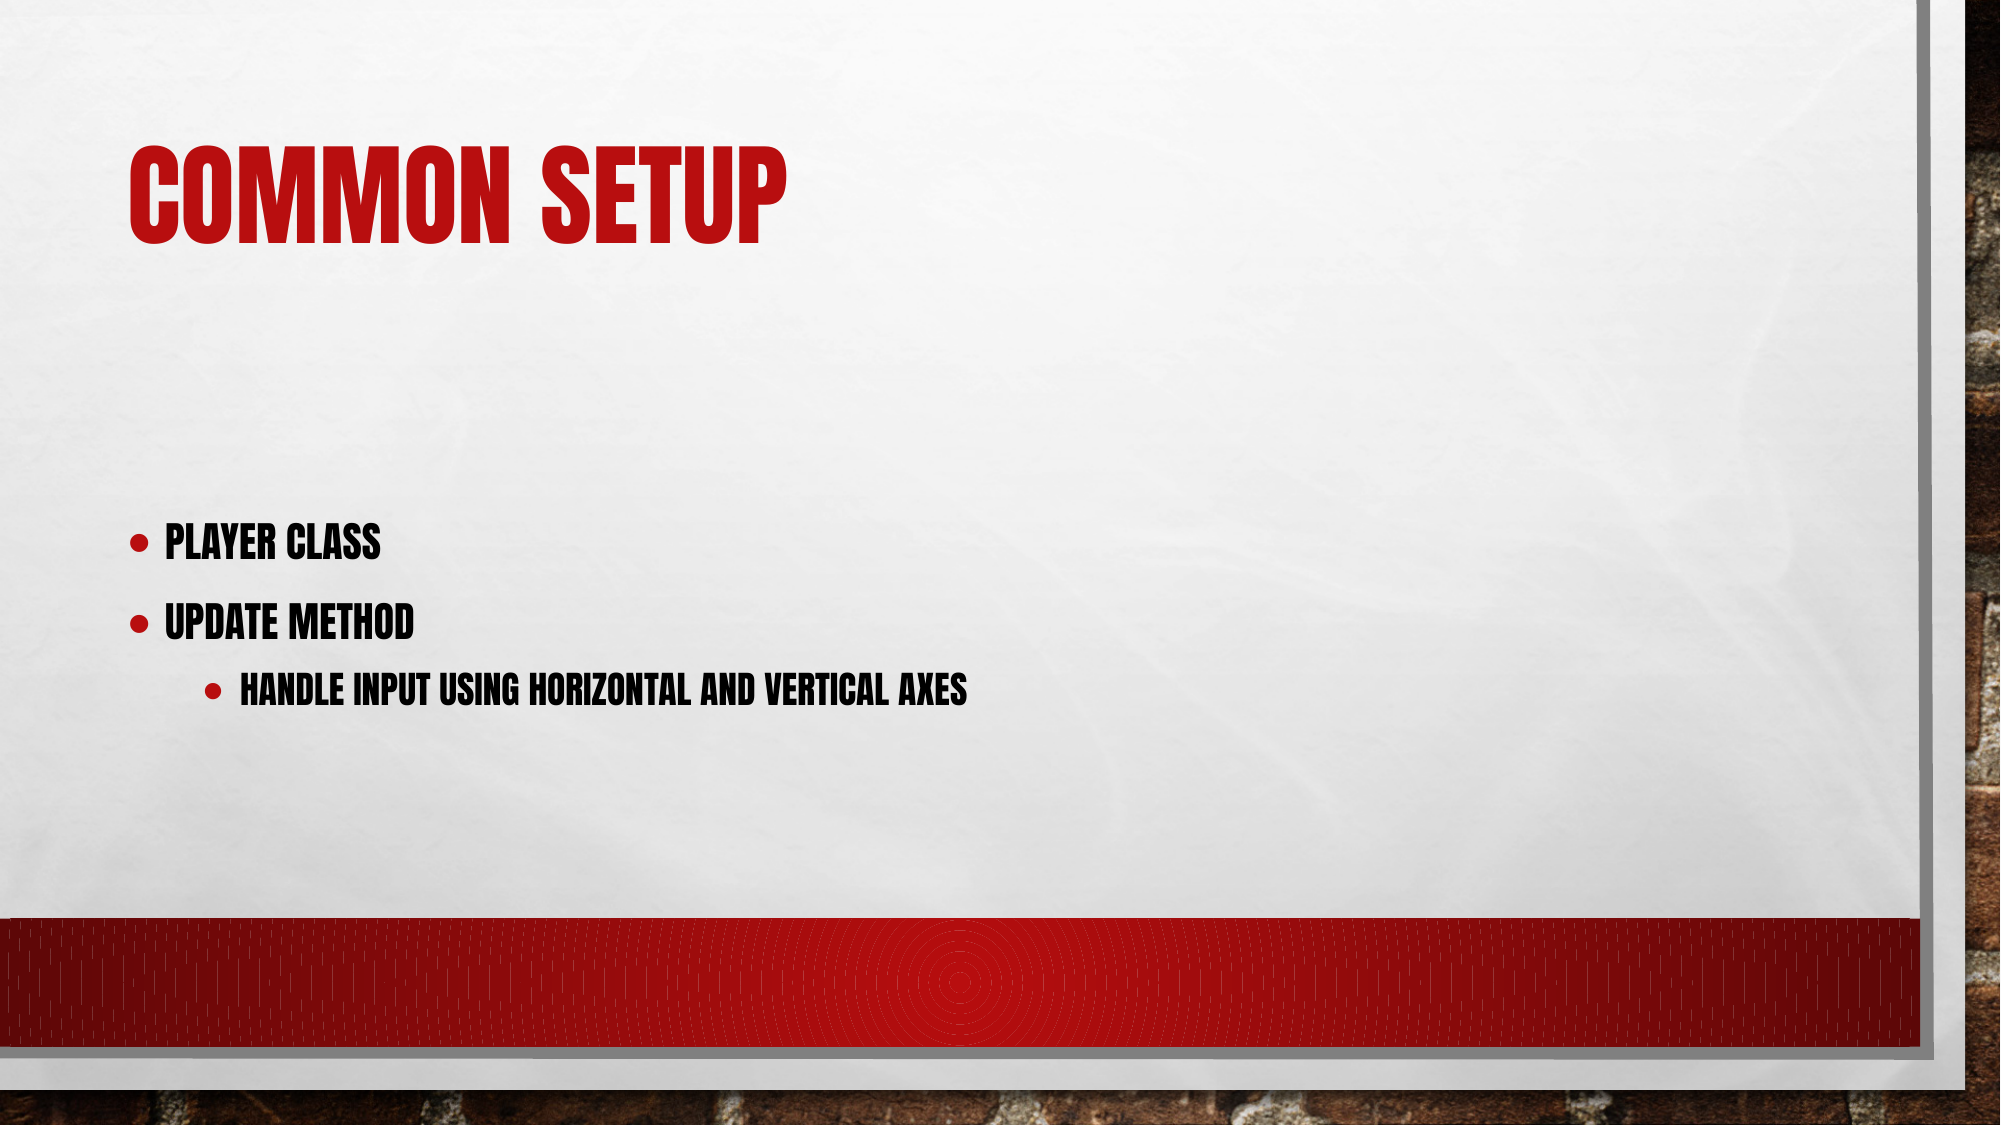

# Common setup
Player class
Update method
Handle input using horizontal and vertical axes